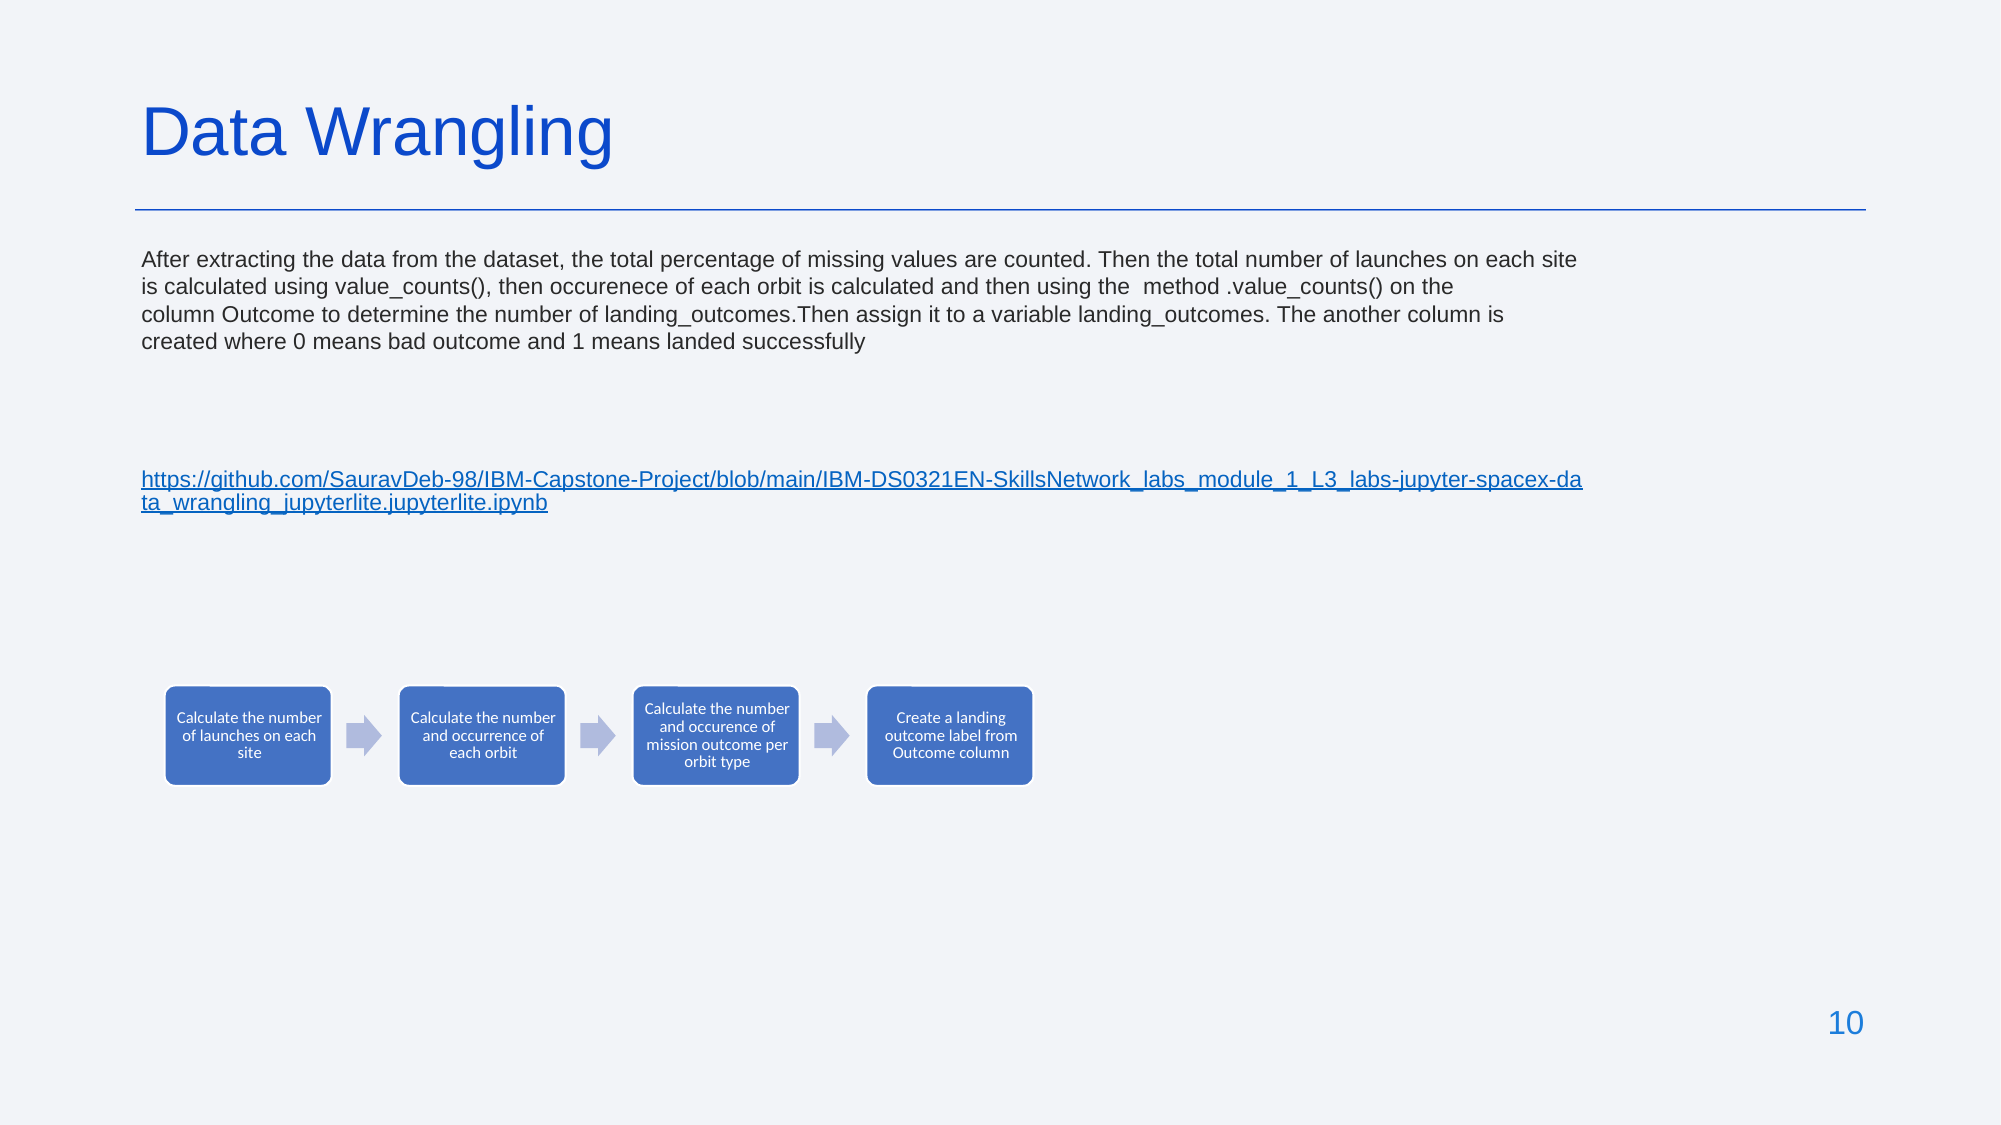

Data Wrangling
After extracting the data from the dataset, the total percentage of missing values are counted. Then the total number of launches on each site is calculated using value_counts(), then occurenece of each orbit is calculated and then using the  method .value_counts() on the column Outcome to determine the number of landing_outcomes.Then assign it to a variable landing_outcomes. The another column is created where 0 means bad outcome and 1 means landed successfully

https://github.com/SauravDeb-98/IBM-Capstone-Project/blob/main/IBM-DS0321EN-SkillsNetwork_labs_module_1_L3_labs-jupyter-spacex-data_wrangling_jupyterlite.jupyterlite.ipynb

Calculate the number of launches on each site

Calculate the number and occurrence of each orbit

Calculate the number and occurence of mission outcome per orbit type

Create a landing outcome label from Outcome column
10